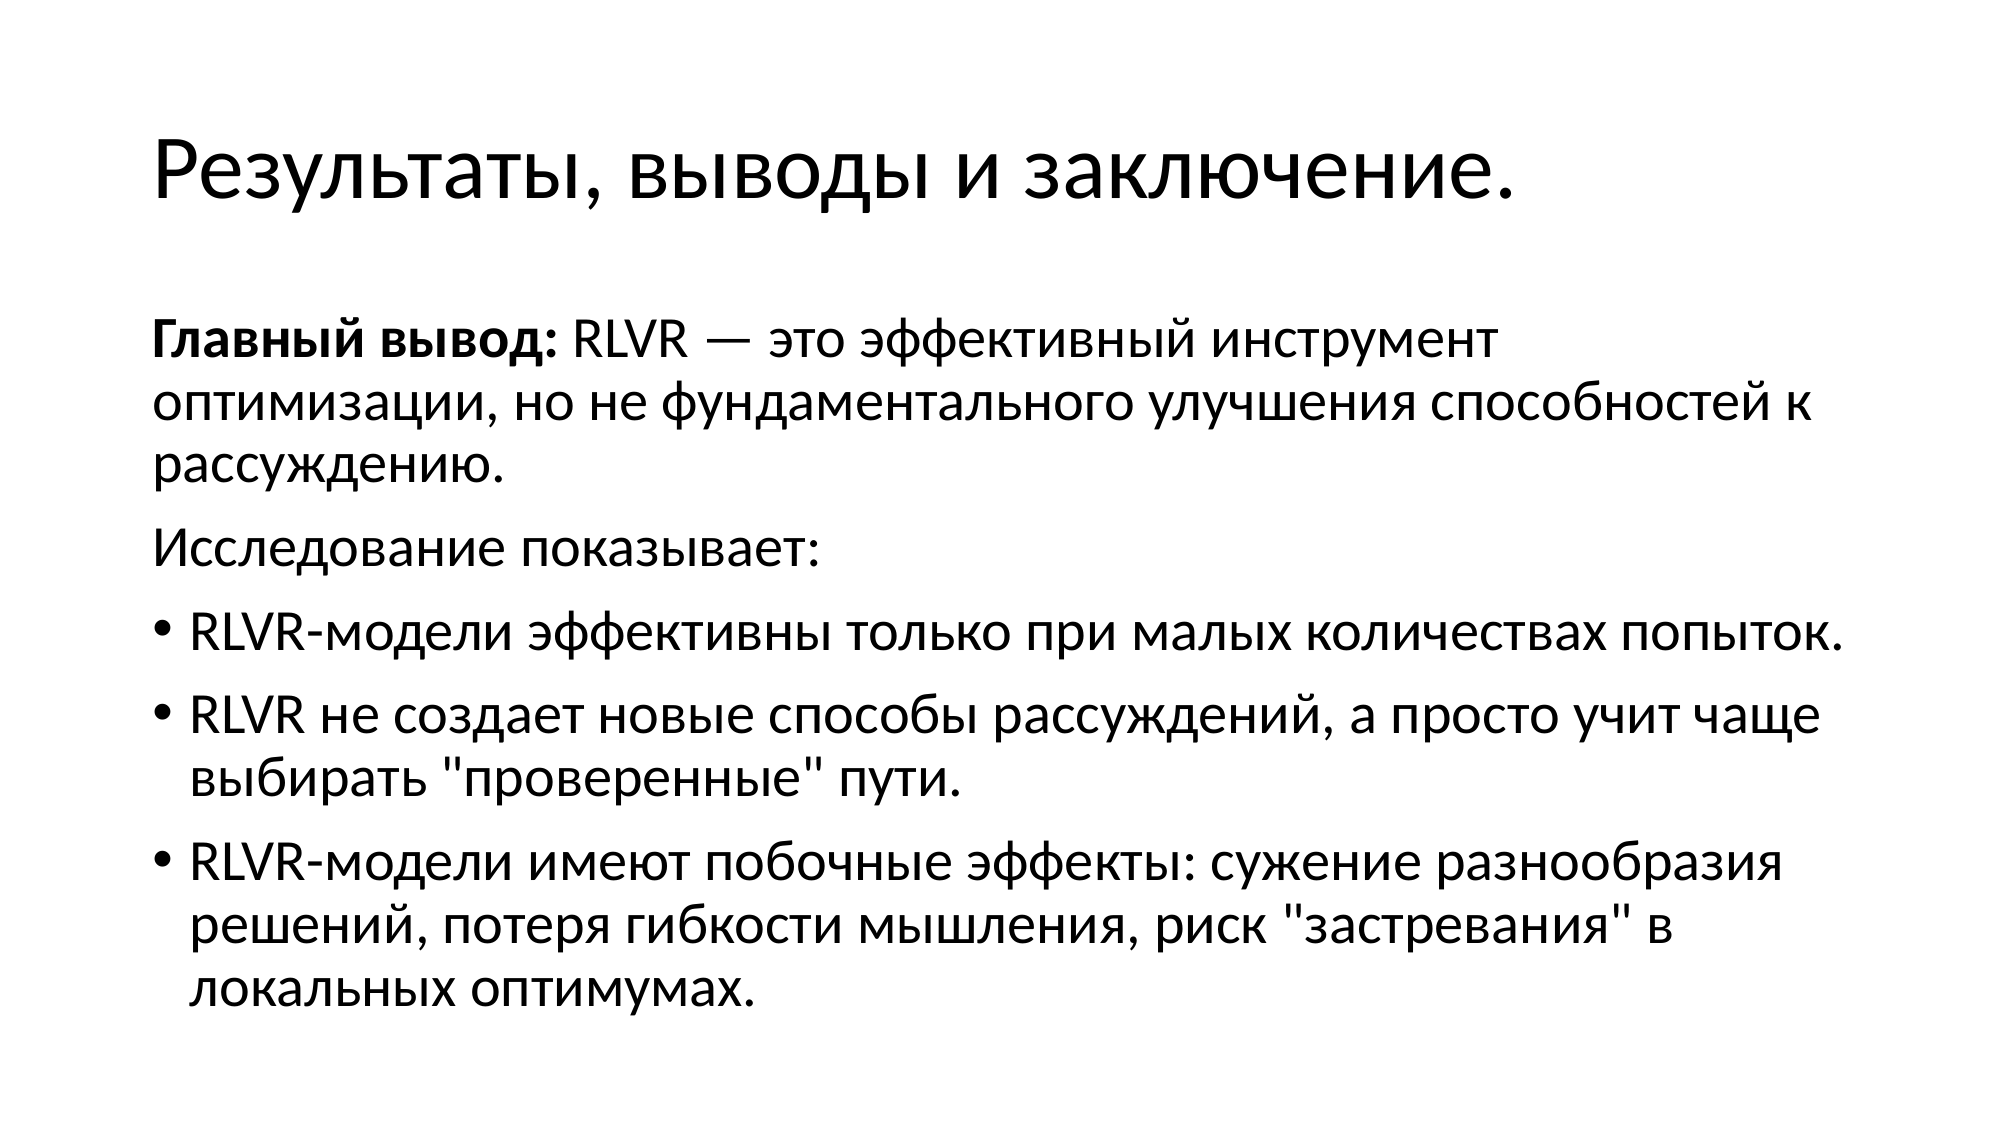

# Результаты, выводы и заключение.
Главный вывод: RLVR — это эффективный инструмент оптимизации, но не фундаментального улучшения способностей к рассуждению.
Исследование показывает:
RLVR-модели эффективны только при малых количествах попыток.
RLVR не создает новые способы рассуждений, а просто учит чаще выбирать "проверенные" пути.
RLVR-модели имеют побочные эффекты: сужение разнообразия решений, потеря гибкости мышления, риск "застревания" в локальных оптимумах.